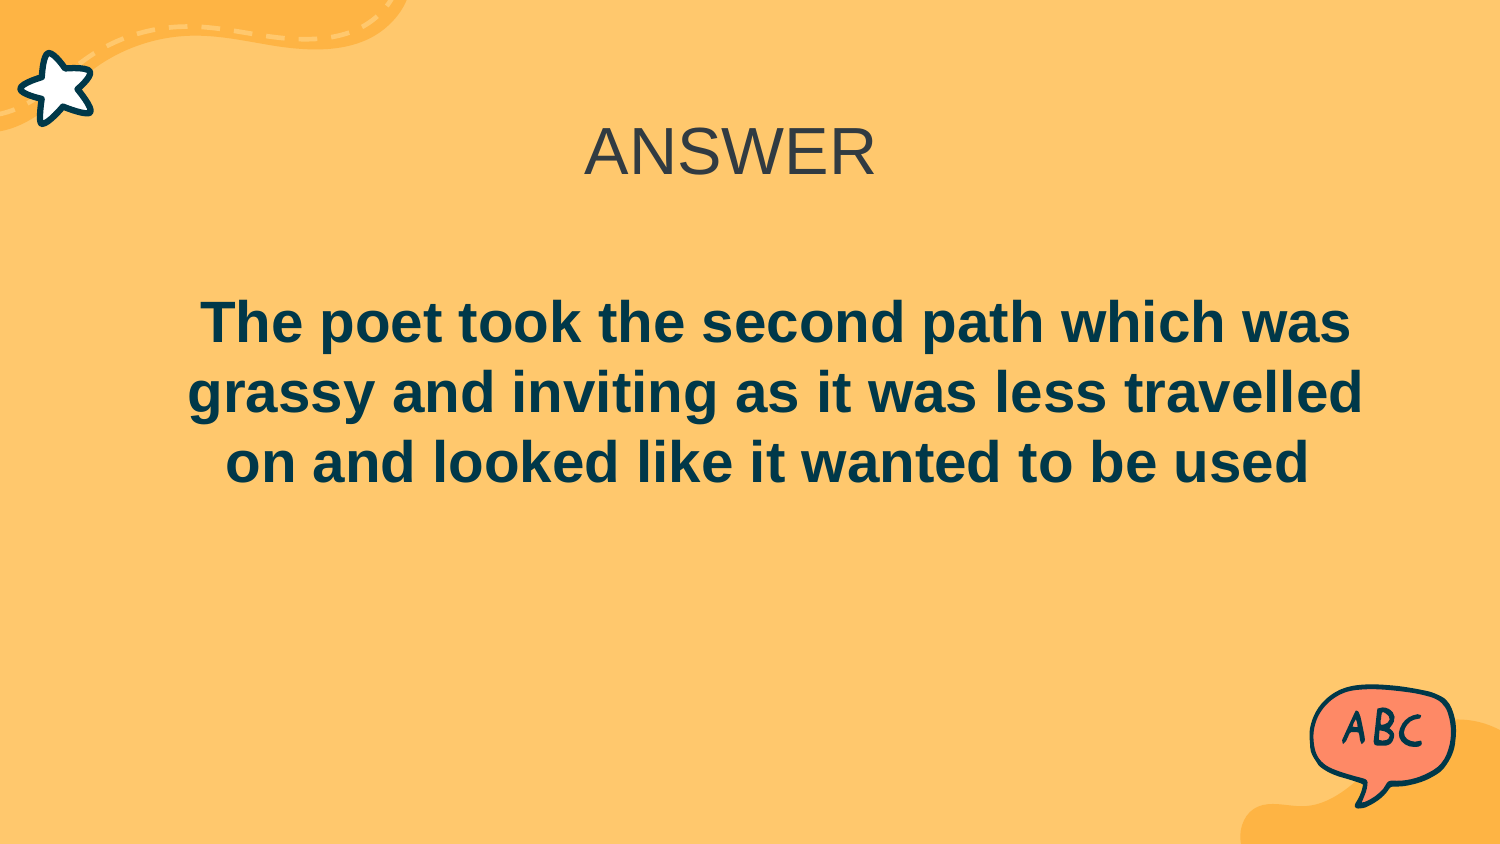

ANSWER
# The poet took the second path which was grassy and inviting as it was less travelled on and looked like it wanted to be used